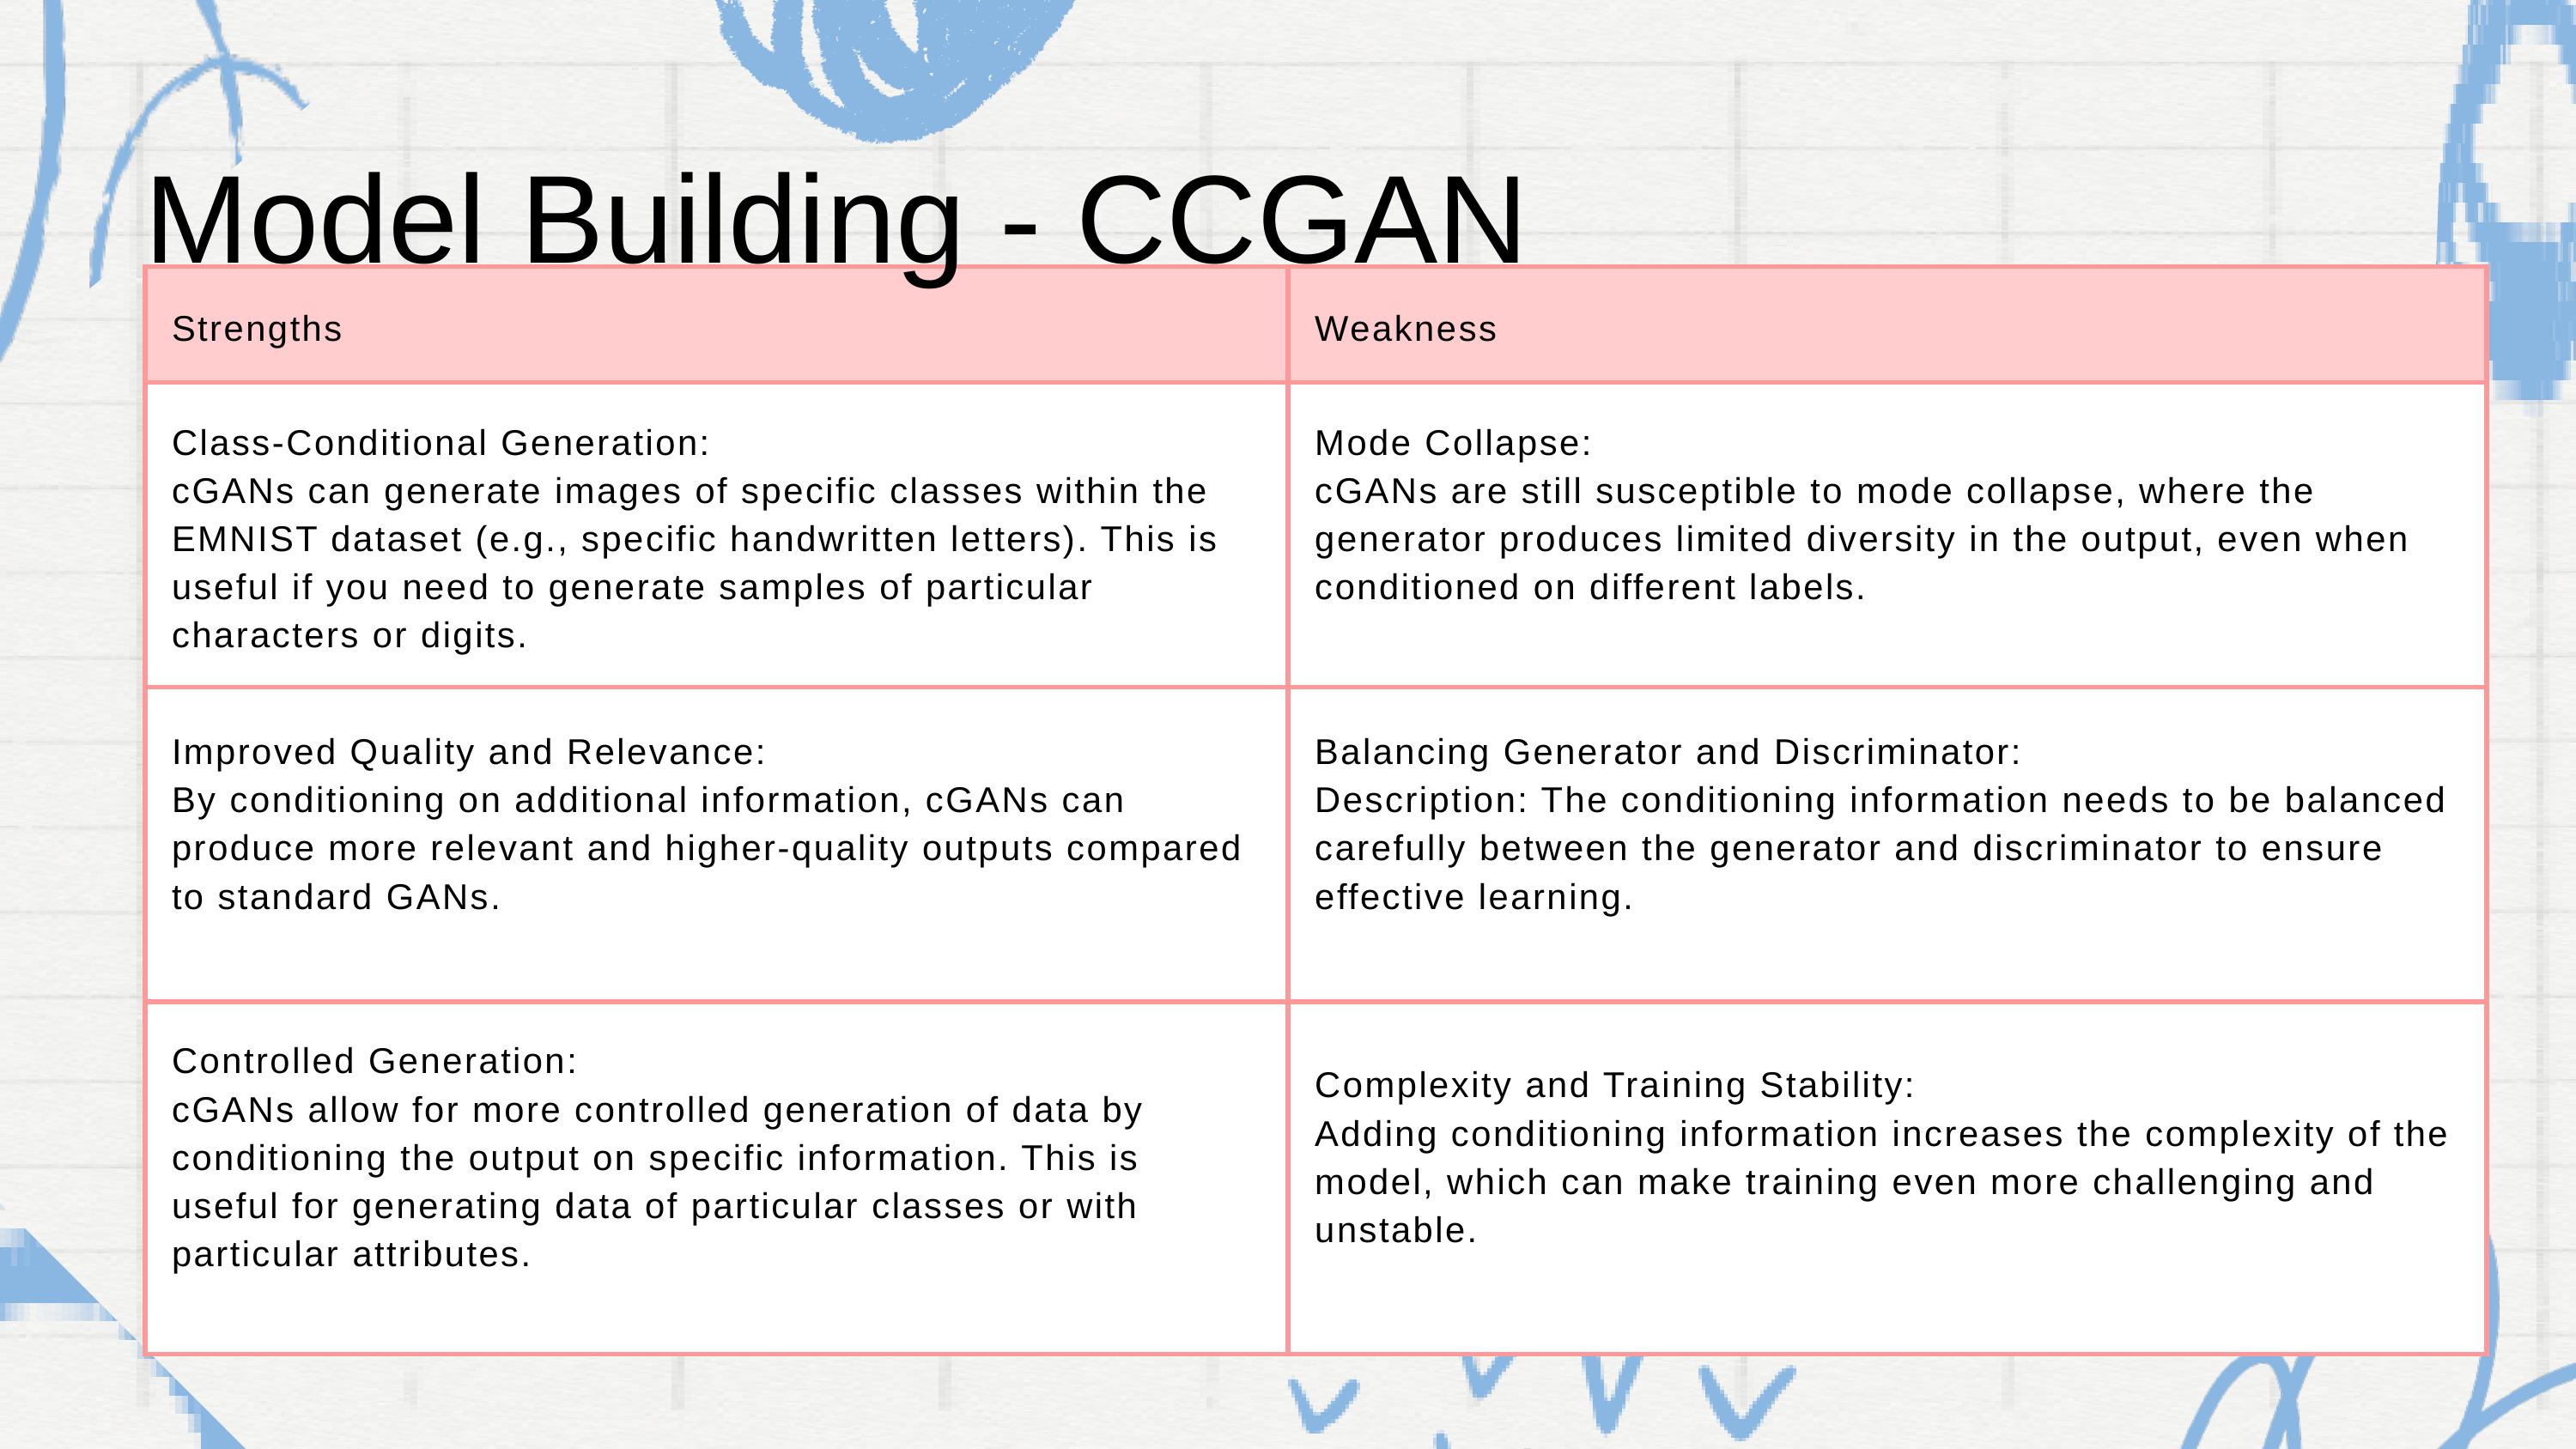

Model Building - CCGAN
| Strengths | Weakness |
| --- | --- |
| Class-Conditional Generation: cGANs can generate images of specific classes within the EMNIST dataset (e.g., specific handwritten letters). This is useful if you need to generate samples of particular characters or digits. | Mode Collapse: cGANs are still susceptible to mode collapse, where the generator produces limited diversity in the output, even when conditioned on different labels. |
| Improved Quality and Relevance: By conditioning on additional information, cGANs can produce more relevant and higher-quality outputs compared to standard GANs. | Balancing Generator and Discriminator: Description: The conditioning information needs to be balanced carefully between the generator and discriminator to ensure effective learning. |
| Controlled Generation: cGANs allow for more controlled generation of data by conditioning the output on specific information. This is useful for generating data of particular classes or with particular attributes. | Complexity and Training Stability: Adding conditioning information increases the complexity of the model, which can make training even more challenging and unstable. |